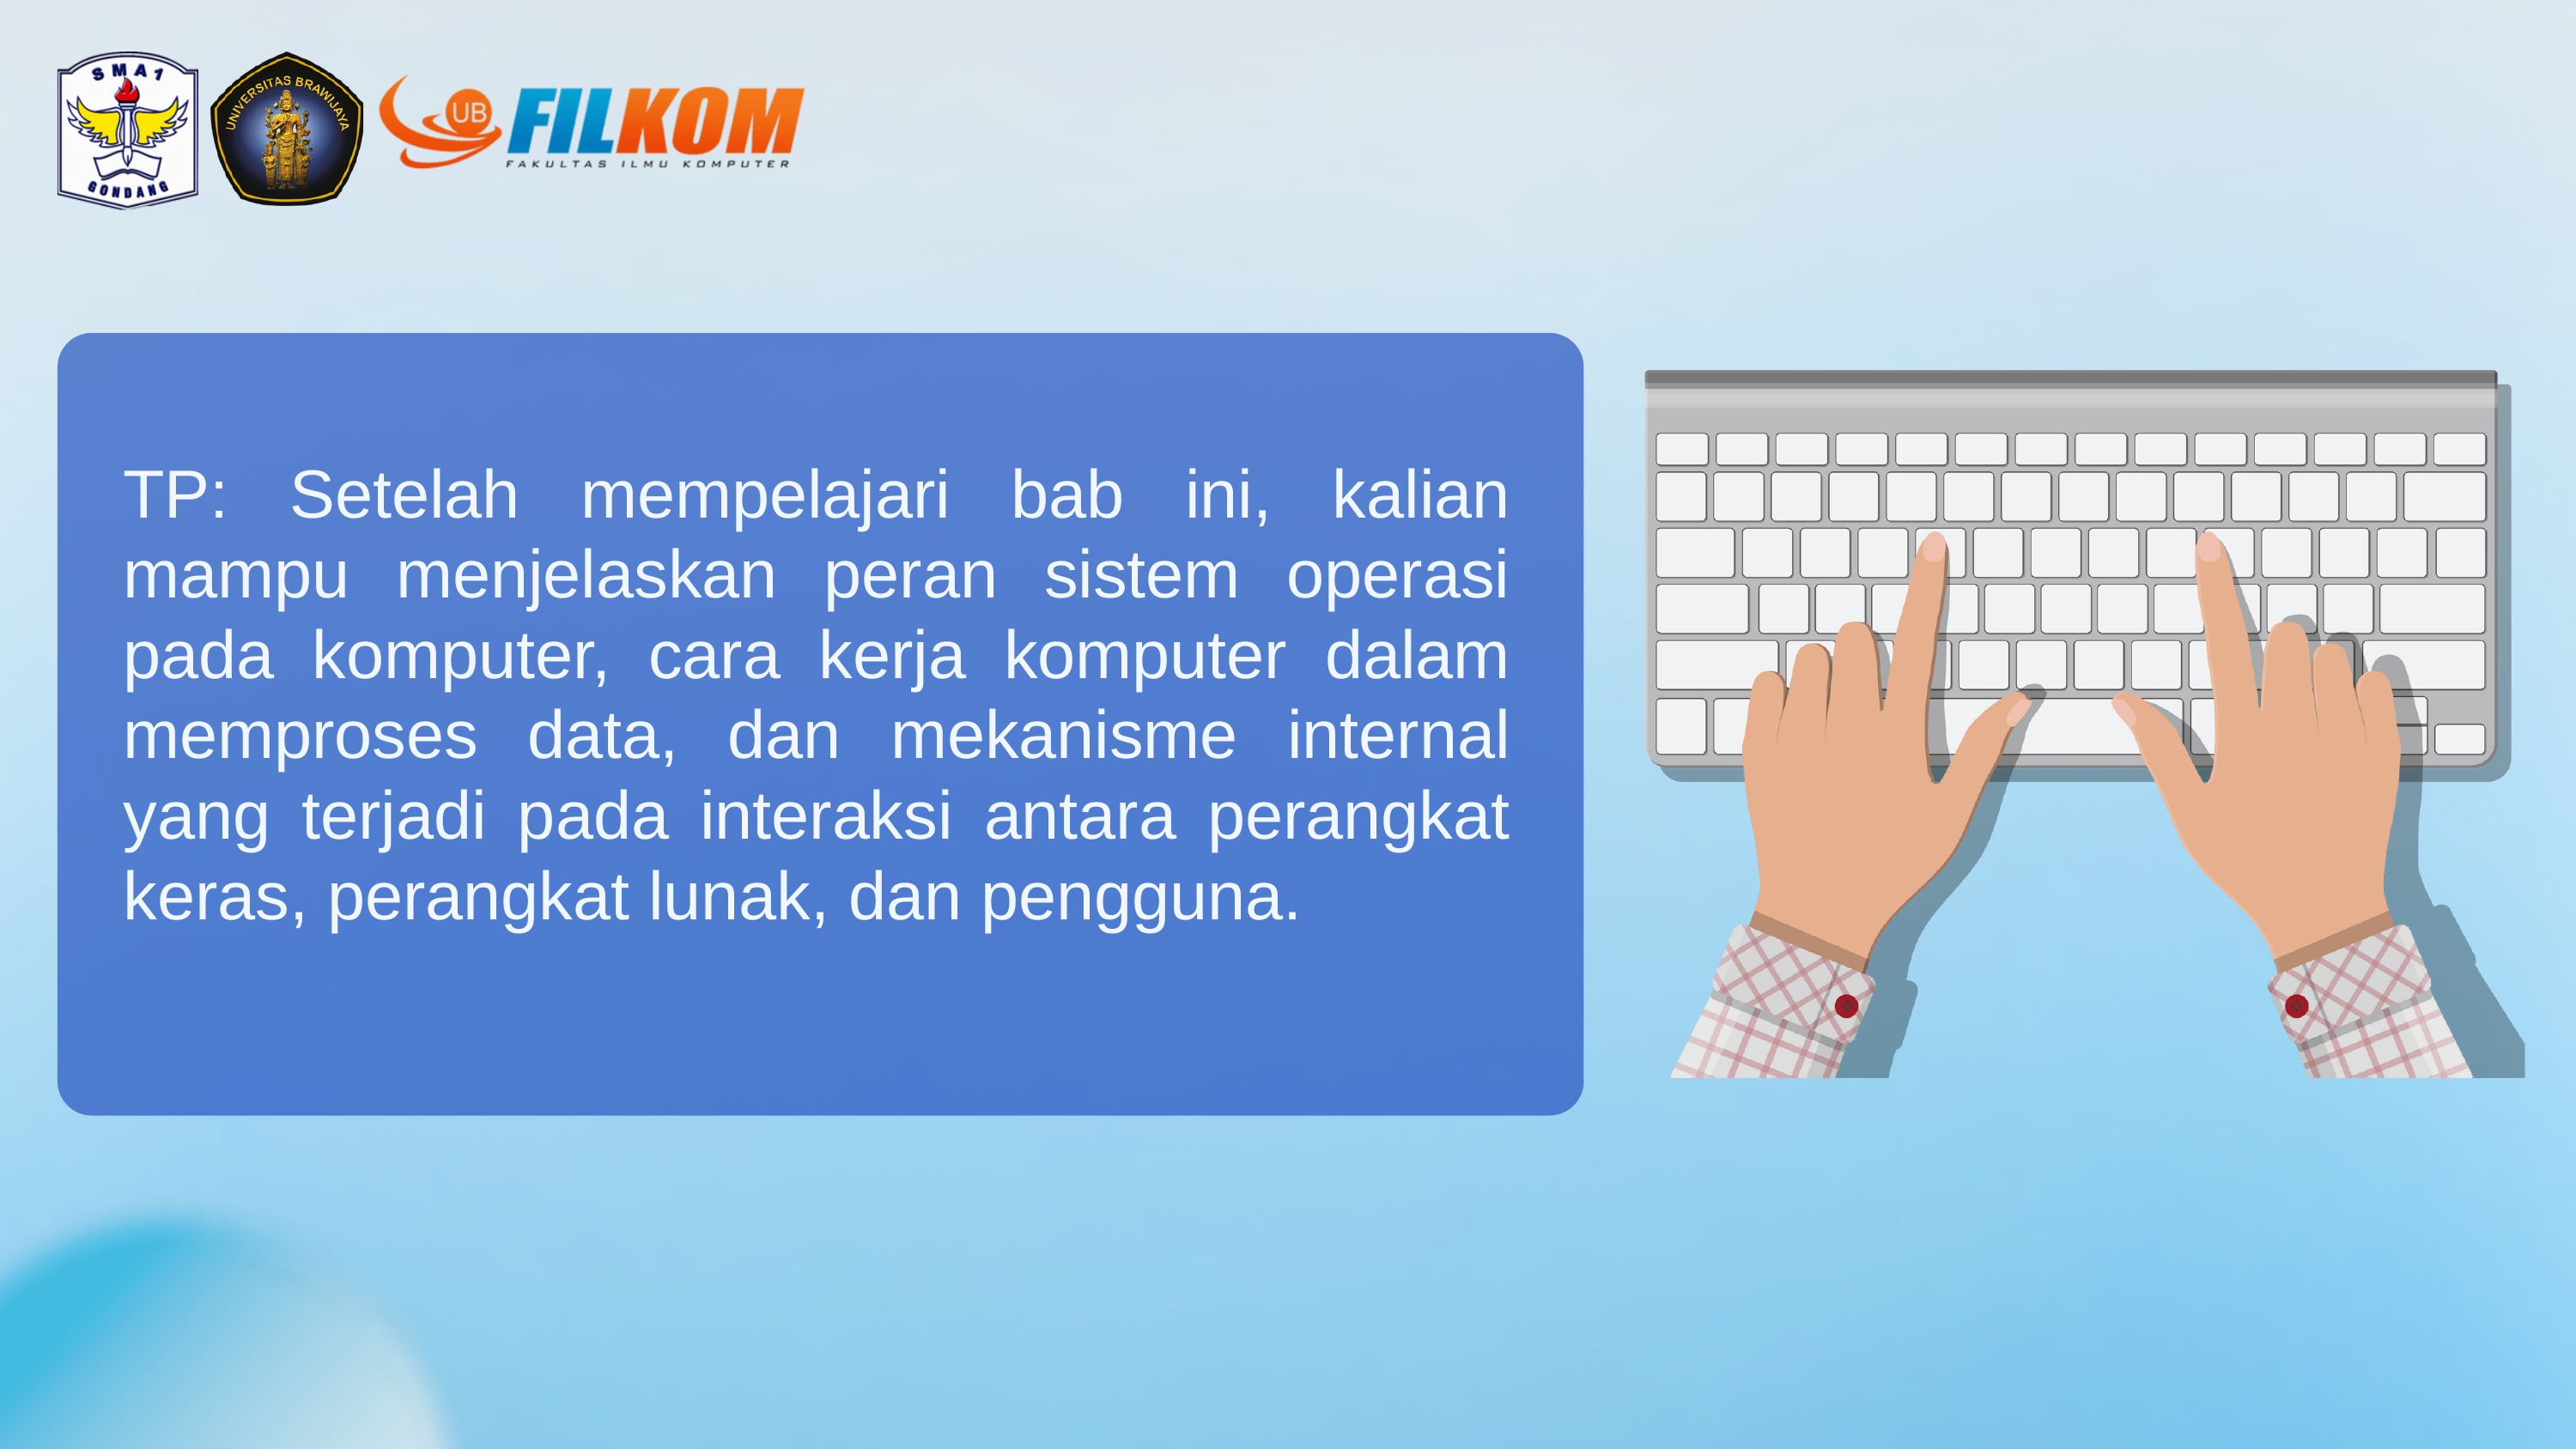

TP: Setelah mempelajari bab ini, kalian mampu menjelaskan peran sistem operasi pada komputer, cara kerja komputer dalam memproses data, dan mekanisme internal yang terjadi pada interaksi antara perangkat keras, perangkat lunak, dan pengguna.